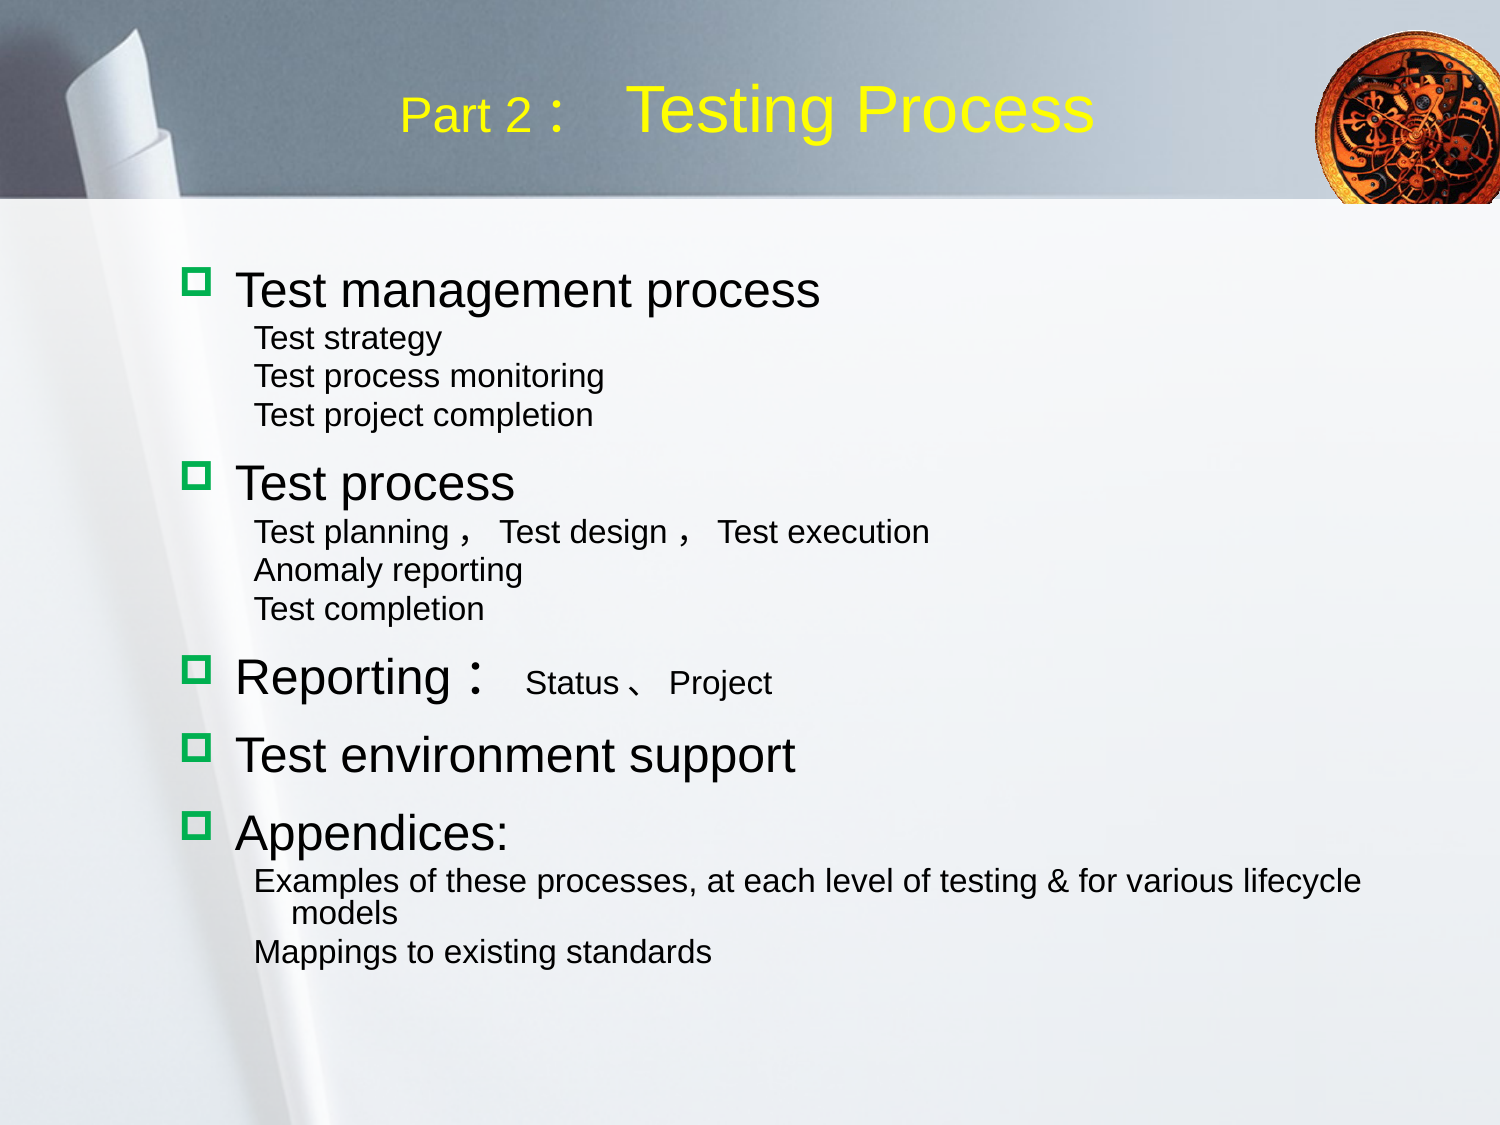

# Part 2： Testing Process
Test management process
Test strategy
Test process monitoring
Test project completion
Test process
Test planning，Test design，Test execution
Anomaly reporting
Test completion
Reporting：Status、Project
Test environment support
Appendices:
Examples of these processes, at each level of testing & for various lifecycle models
Mappings to existing standards